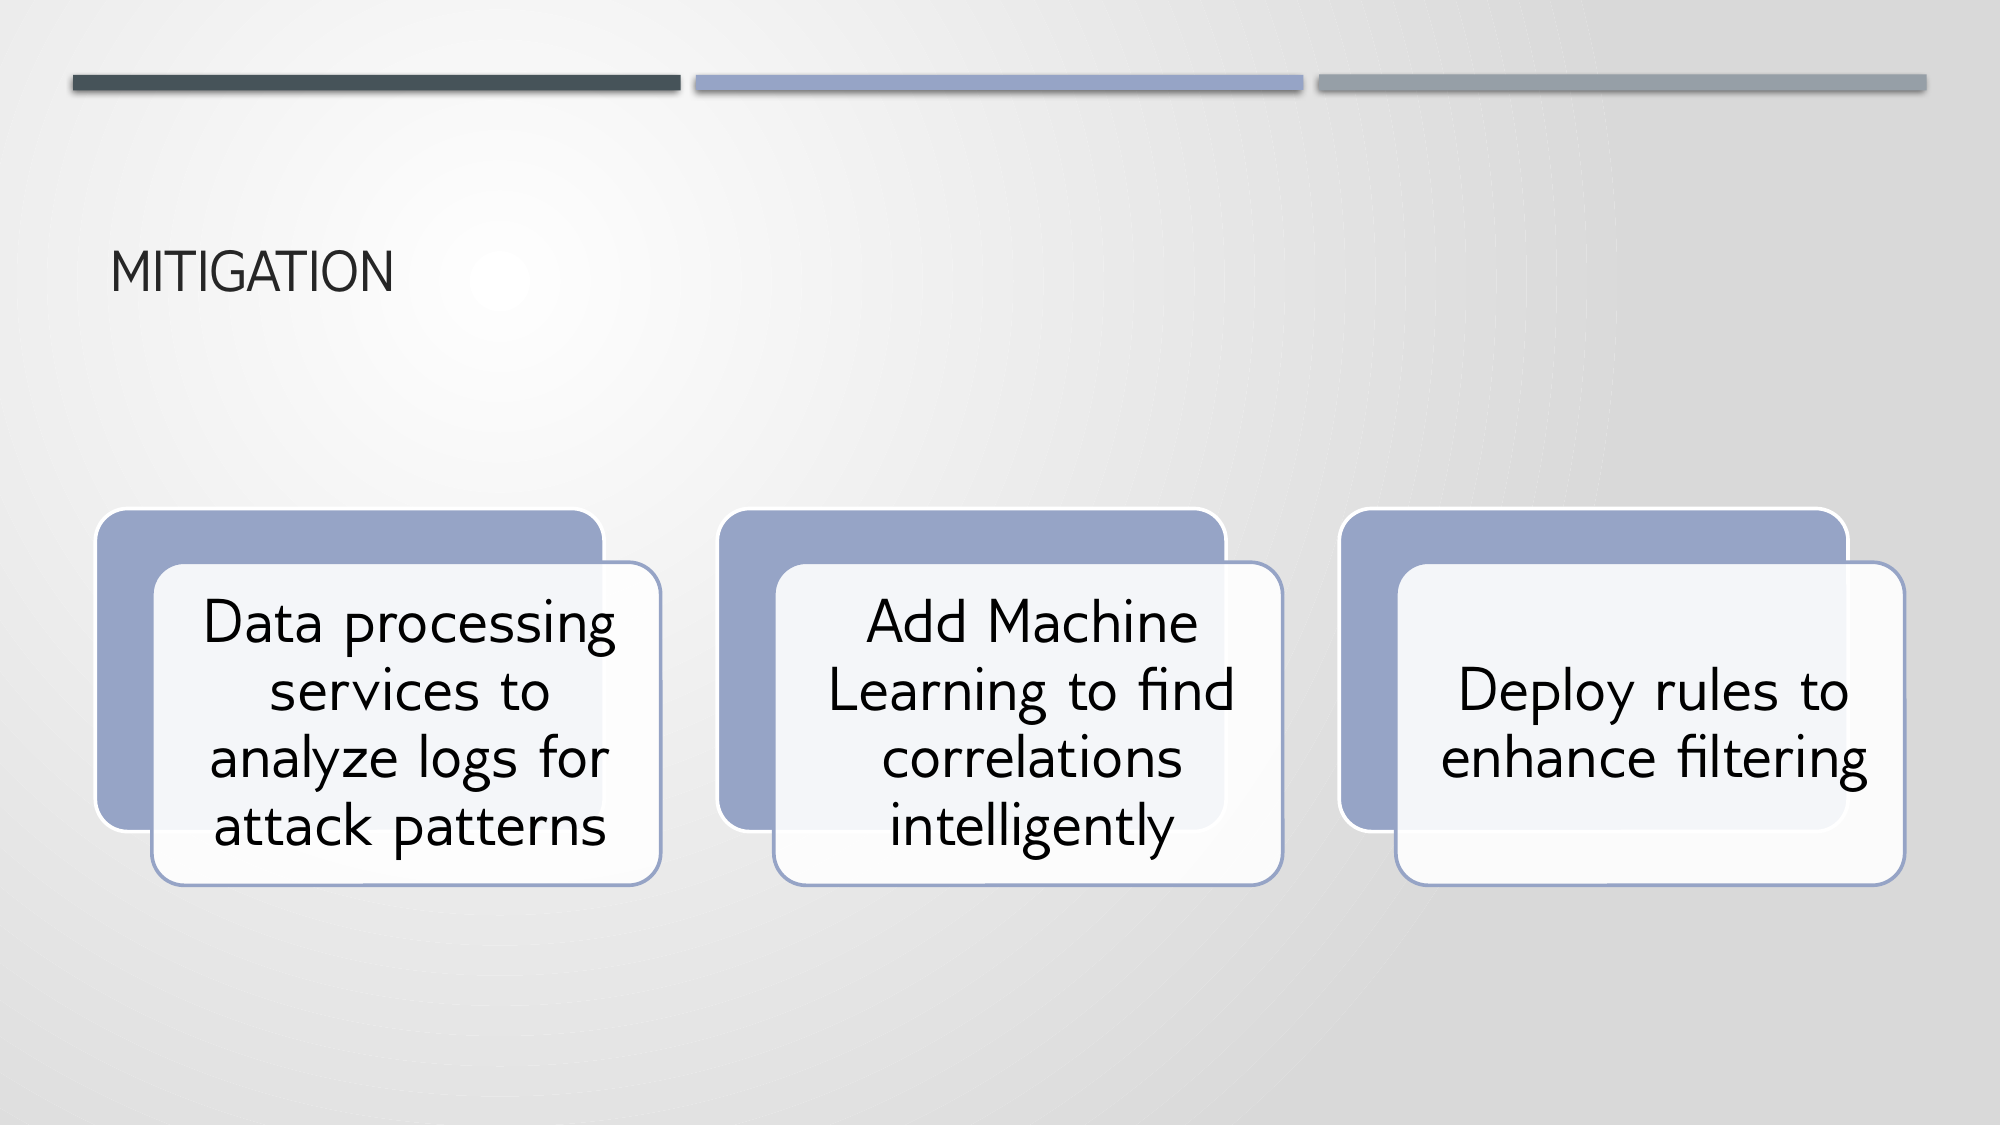

# Mitigation
Data processing services to analyze logs for attack patterns
Add Machine Learning to find correlations intelligently
Deploy rules to enhance filtering